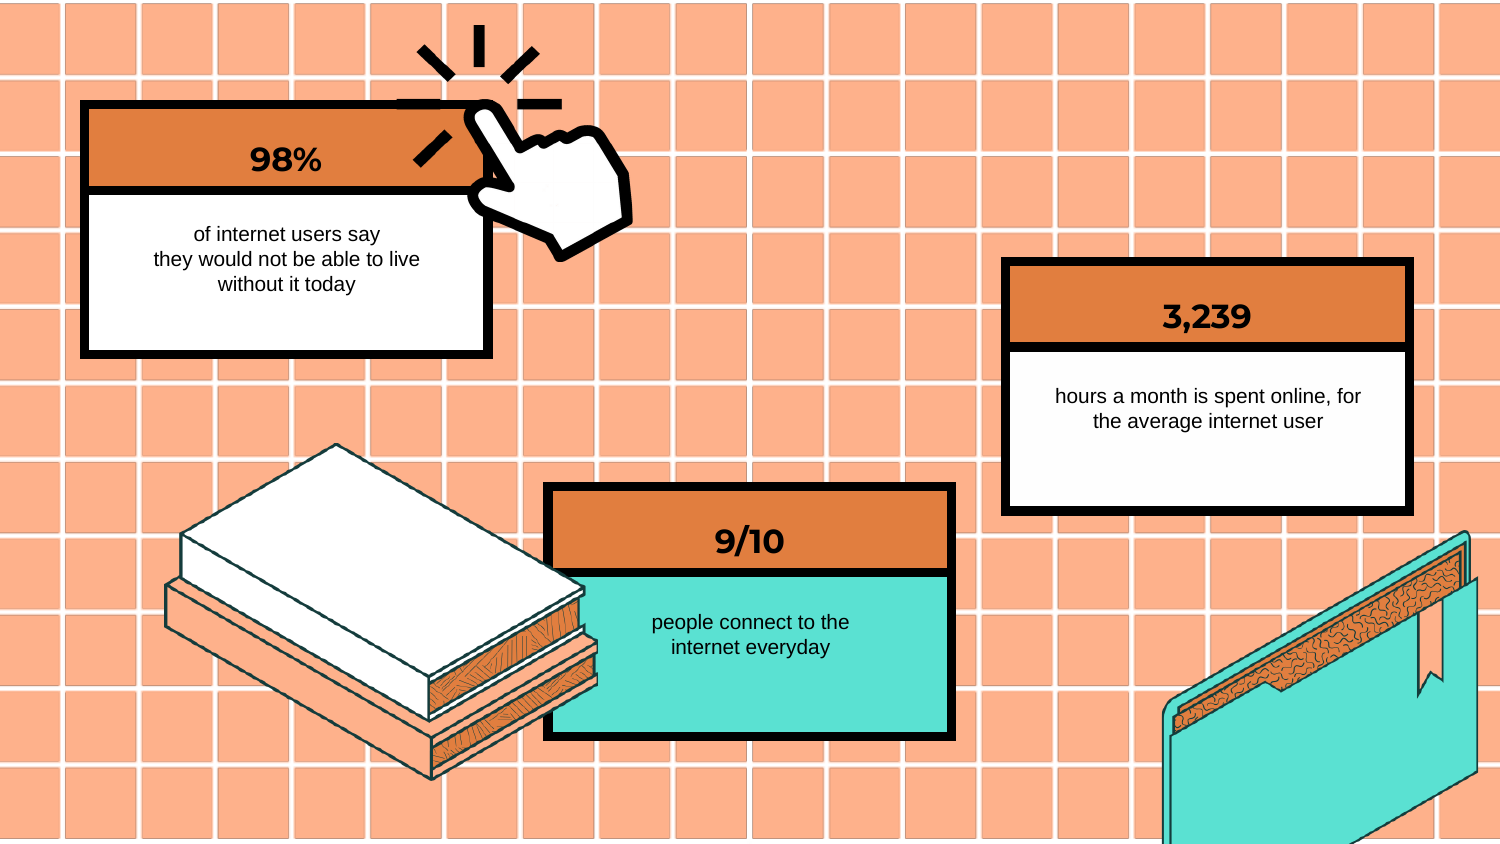

98%
of internet users say
they would not be able to live without it today

3,239
hours a month is spent online, for the average internet user

9/10

people connect to the internet everyday